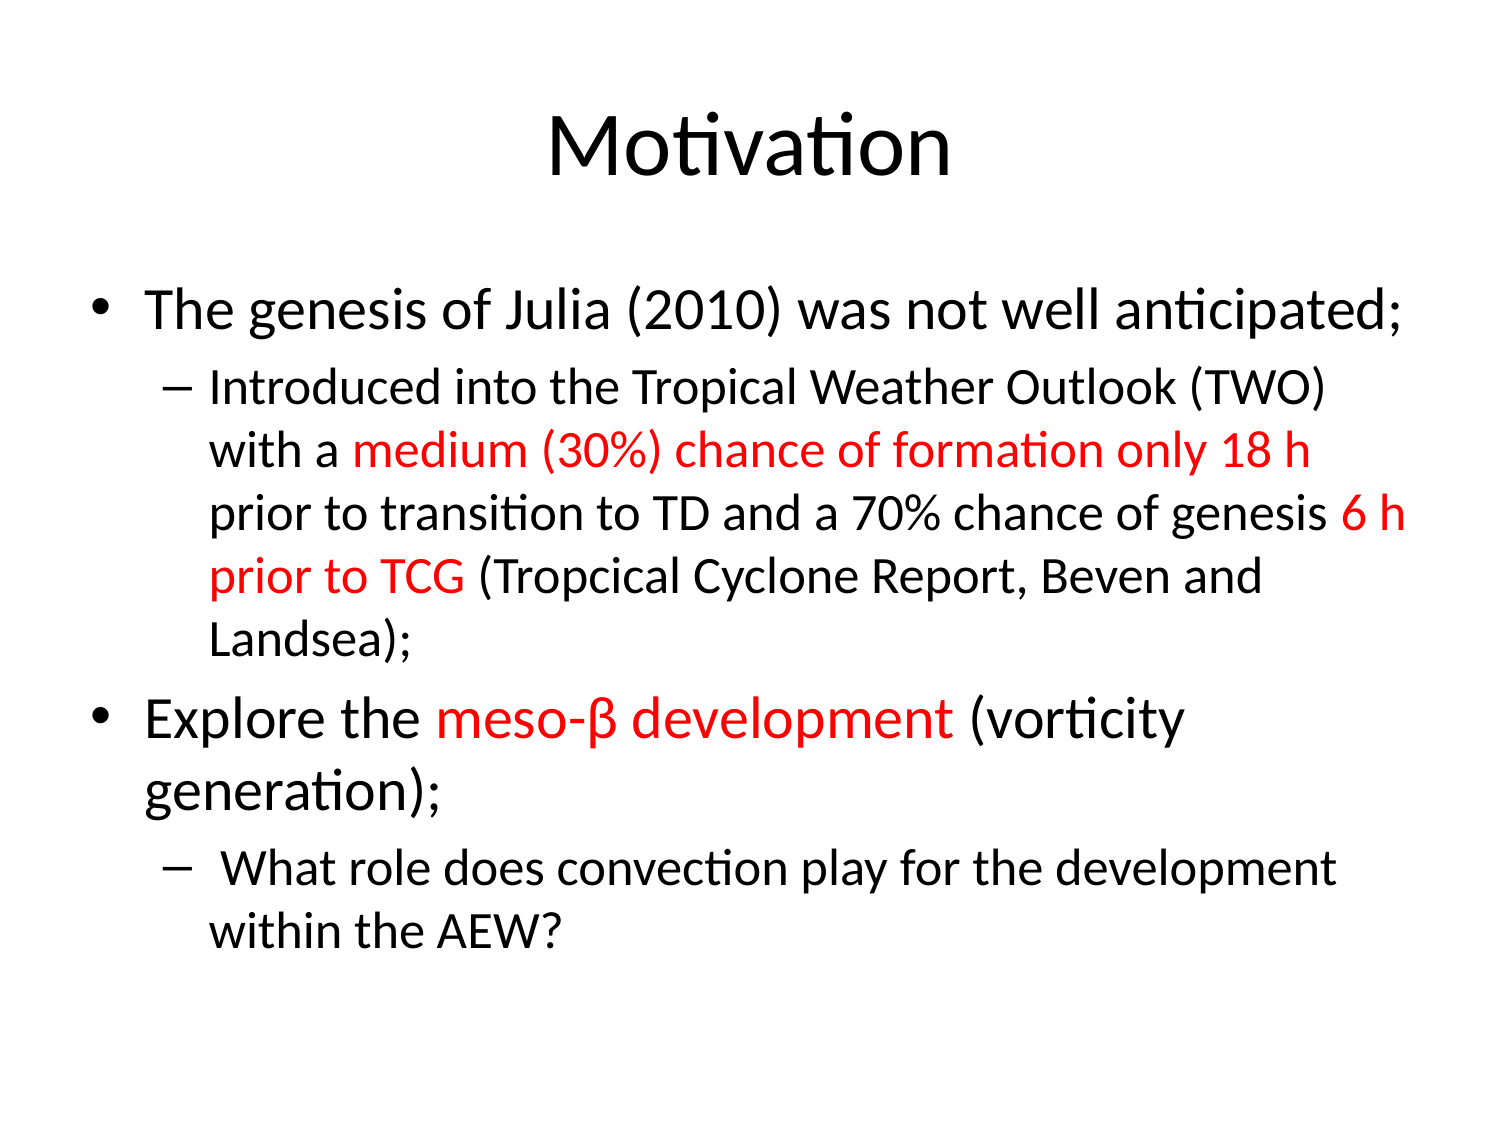

# Motivation
The genesis of Julia (2010) was not well anticipated;
Introduced into the Tropical Weather Outlook (TWO) with a medium (30%) chance of formation only 18 h prior to transition to TD and a 70% chance of genesis 6 h prior to TCG (Tropcical Cyclone Report, Beven and Landsea);
Explore the meso-β development (vorticity generation);
 What role does convection play for the development within the AEW?